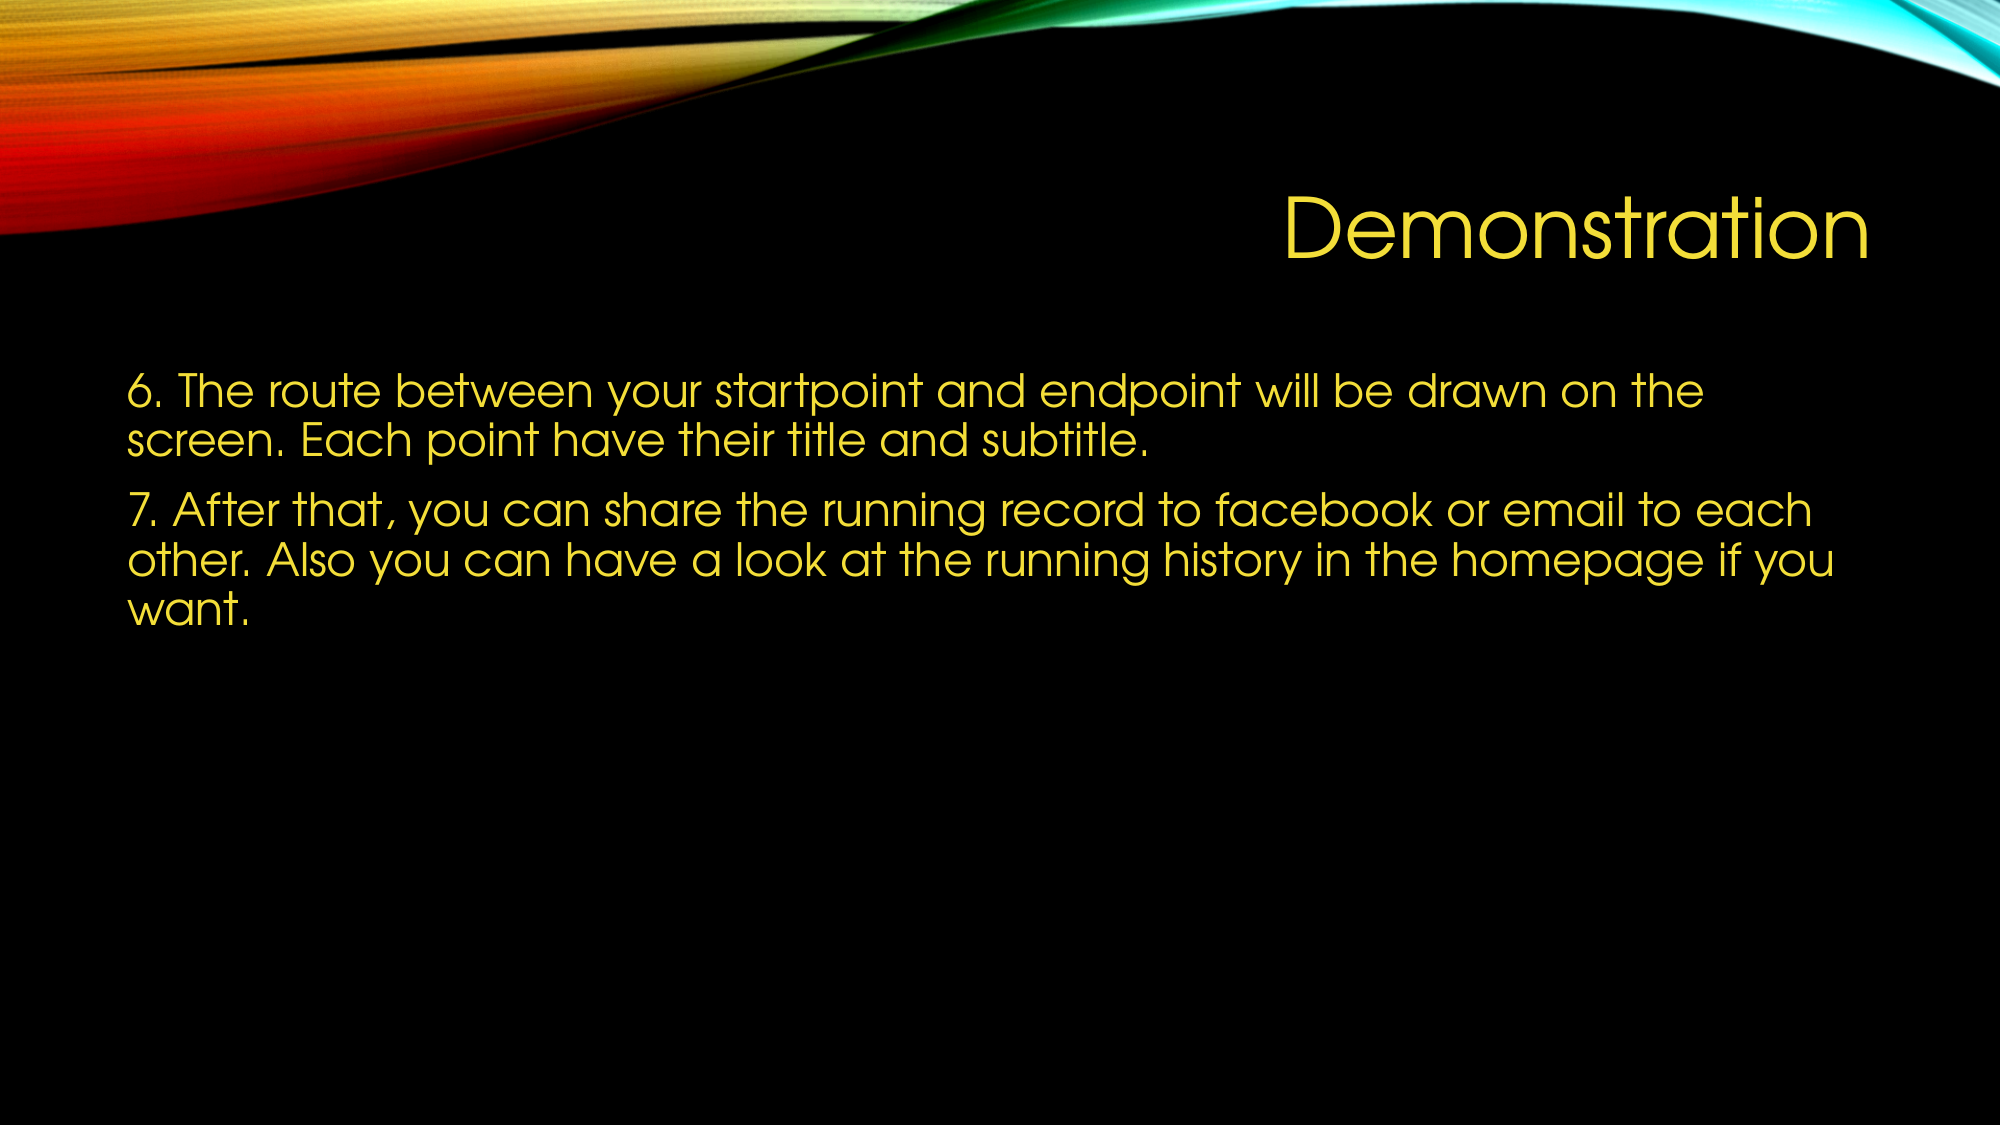

# Demonstration
6. The route between your startpoint and endpoint will be drawn on the screen. Each point have their title and subtitle.
7. After that, you can share the running record to facebook or email to each other. Also you can have a look at the running history in the homepage if you want.